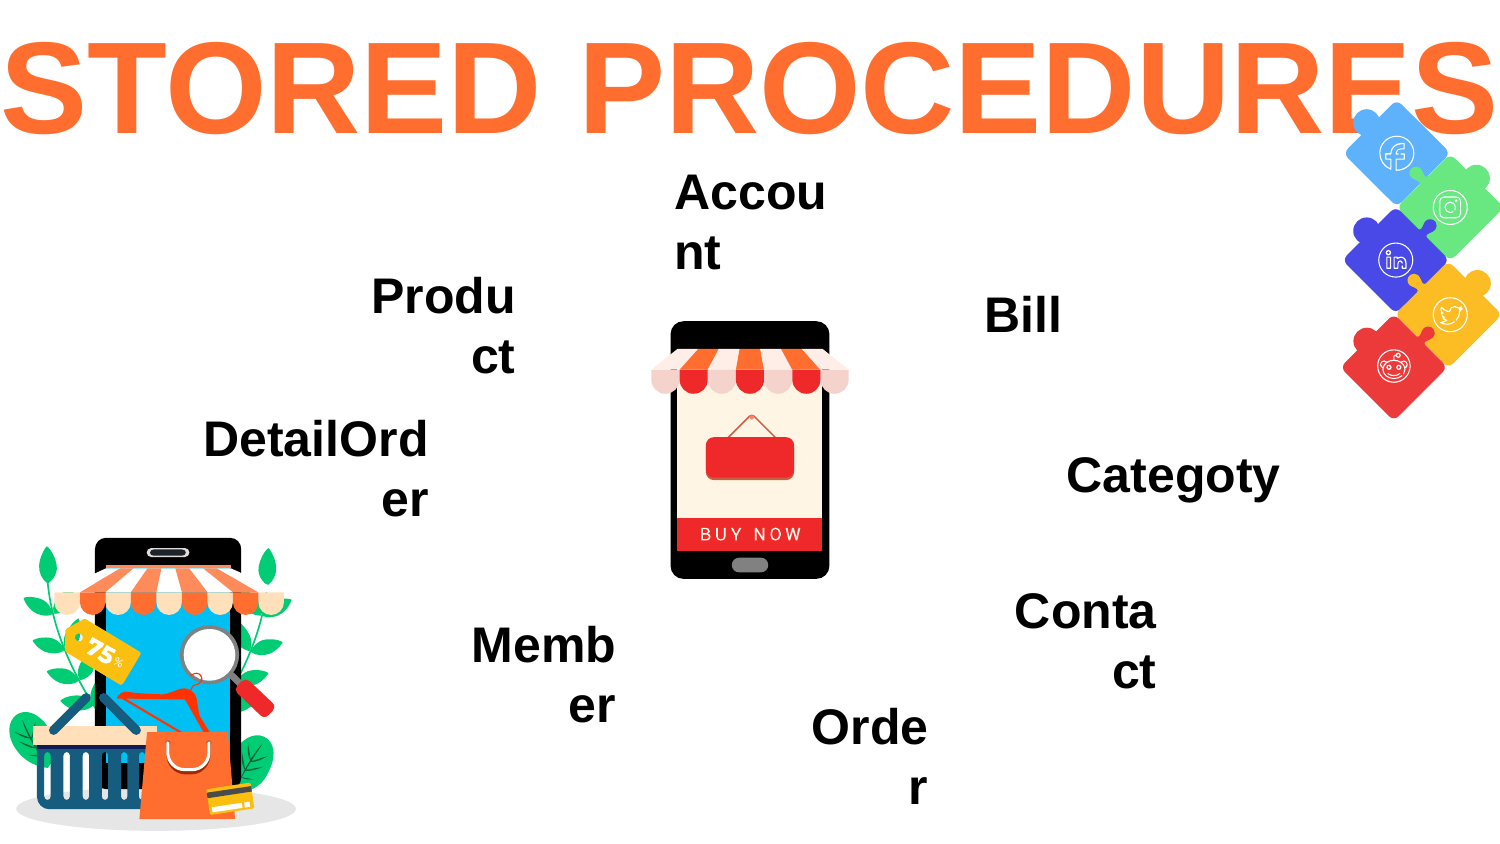

# STORED PROCEDURES

Account
Bill
Product

DetailOrder
Categoty

Contact
Member
Order